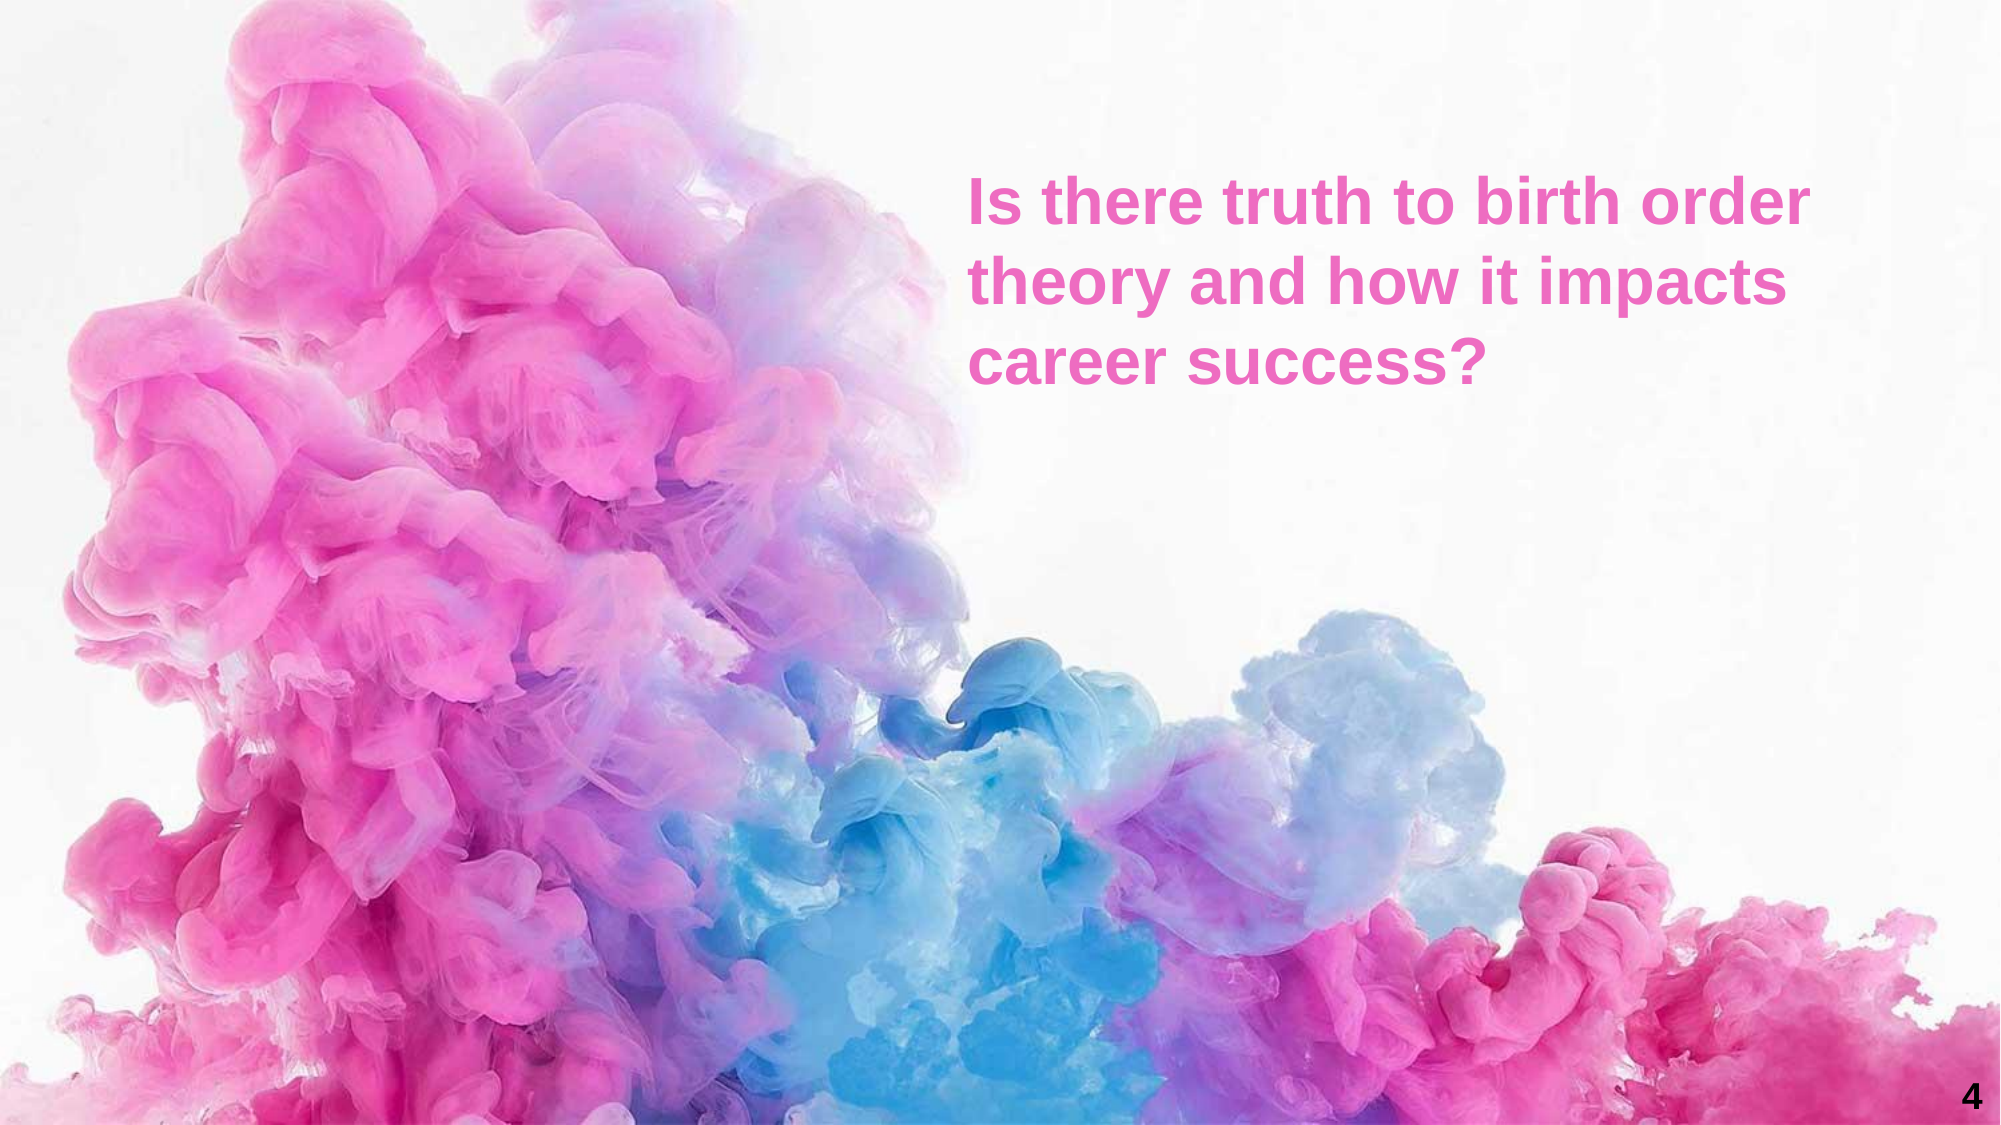

Is there truth to birth order theory and how it impacts career success?
4